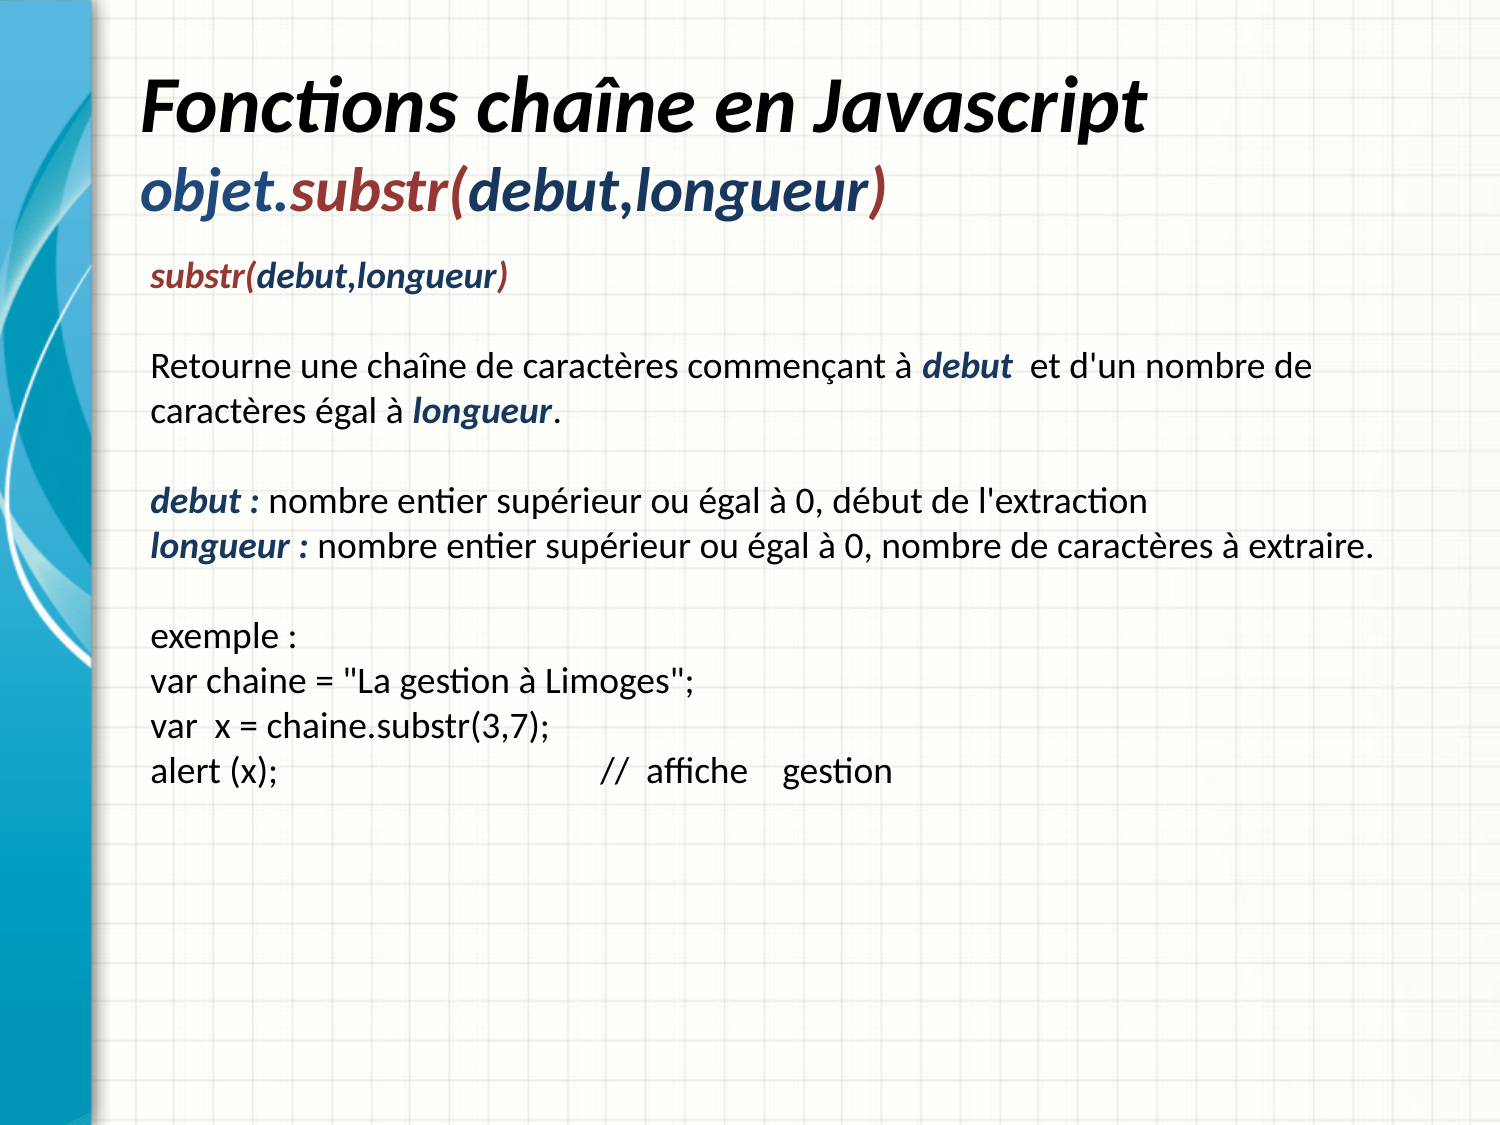

# Fonctions chaîne en Javascript objet.substr(debut,longueur)

substr(debut,longueur)

Retourne une chaîne de caractères commençant à debut  et d'un nombre de caractères égal à longueur.

debut : nombre entier supérieur ou égal à 0, début de l'extraction
longueur : nombre entier supérieur ou égal à 0, nombre de caractères à extraire.

exemple :
var chaine = "La gestion à Limoges";
var  x = chaine.substr(3,7);
alert (x);			//  affiche    gestion